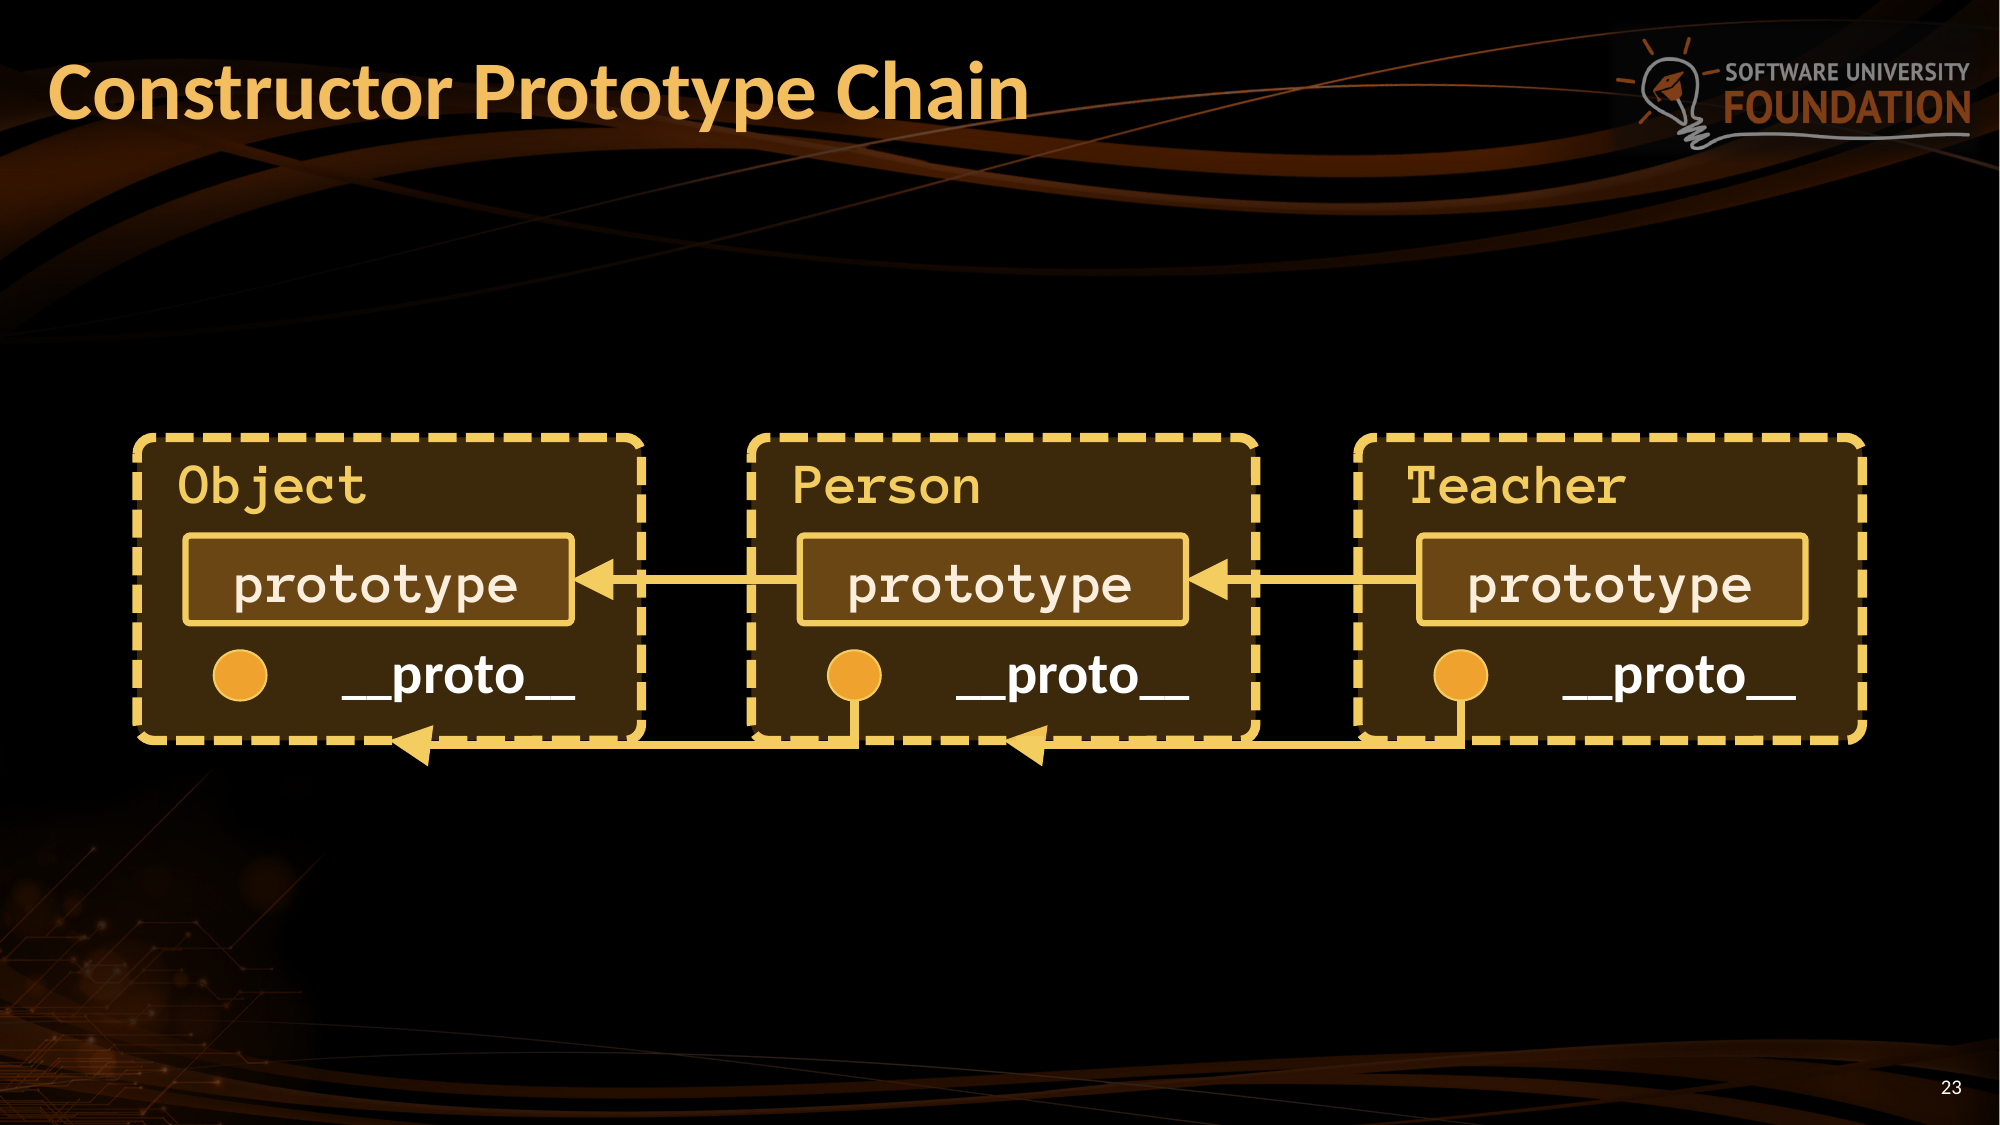

# Constructor Prototype Chain

Object
prototype
__proto__

Person
prototype
__proto__

Teacher
prototype
__proto__

23